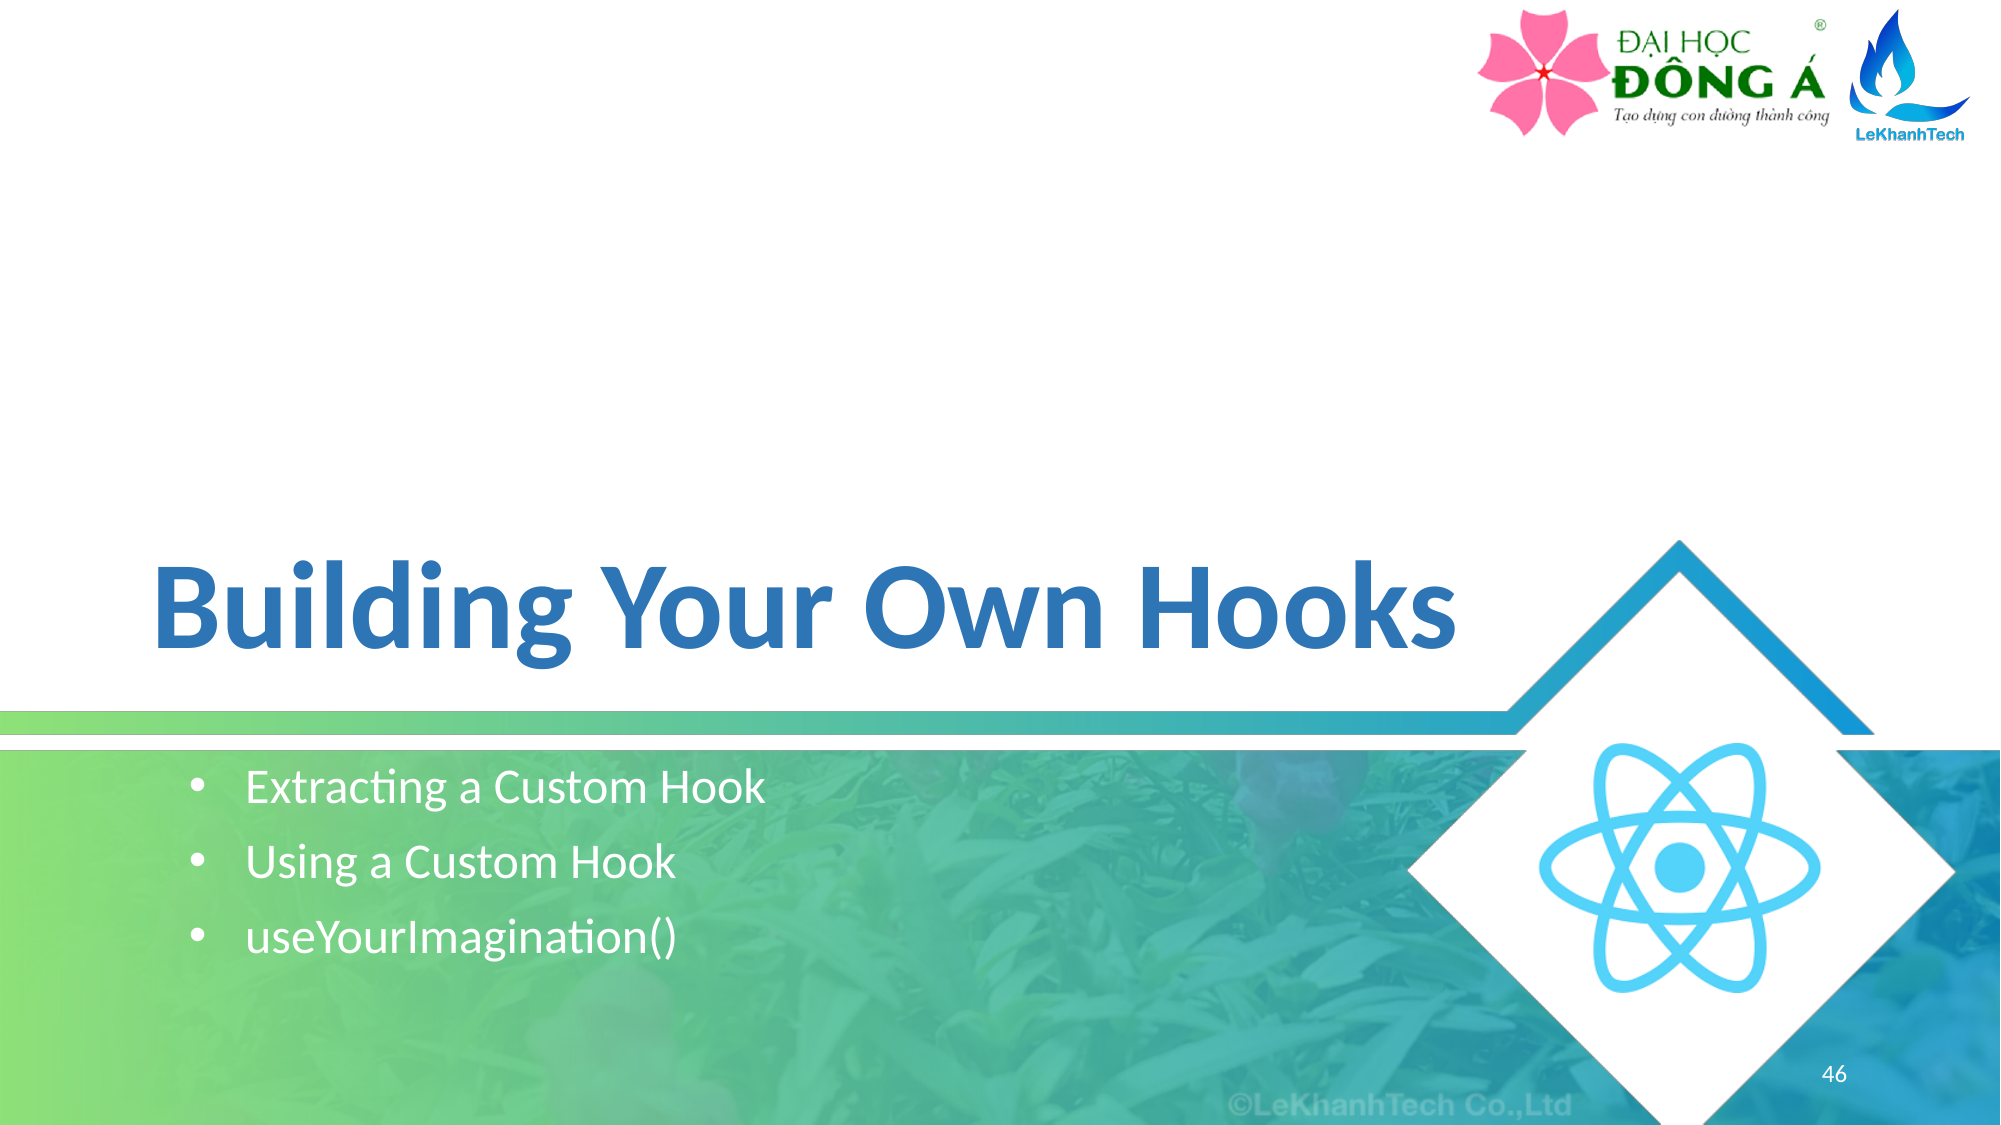

# Building Your Own Hooks
Extracting a Custom Hook
Using a Custom Hook
useYourImagination()
46